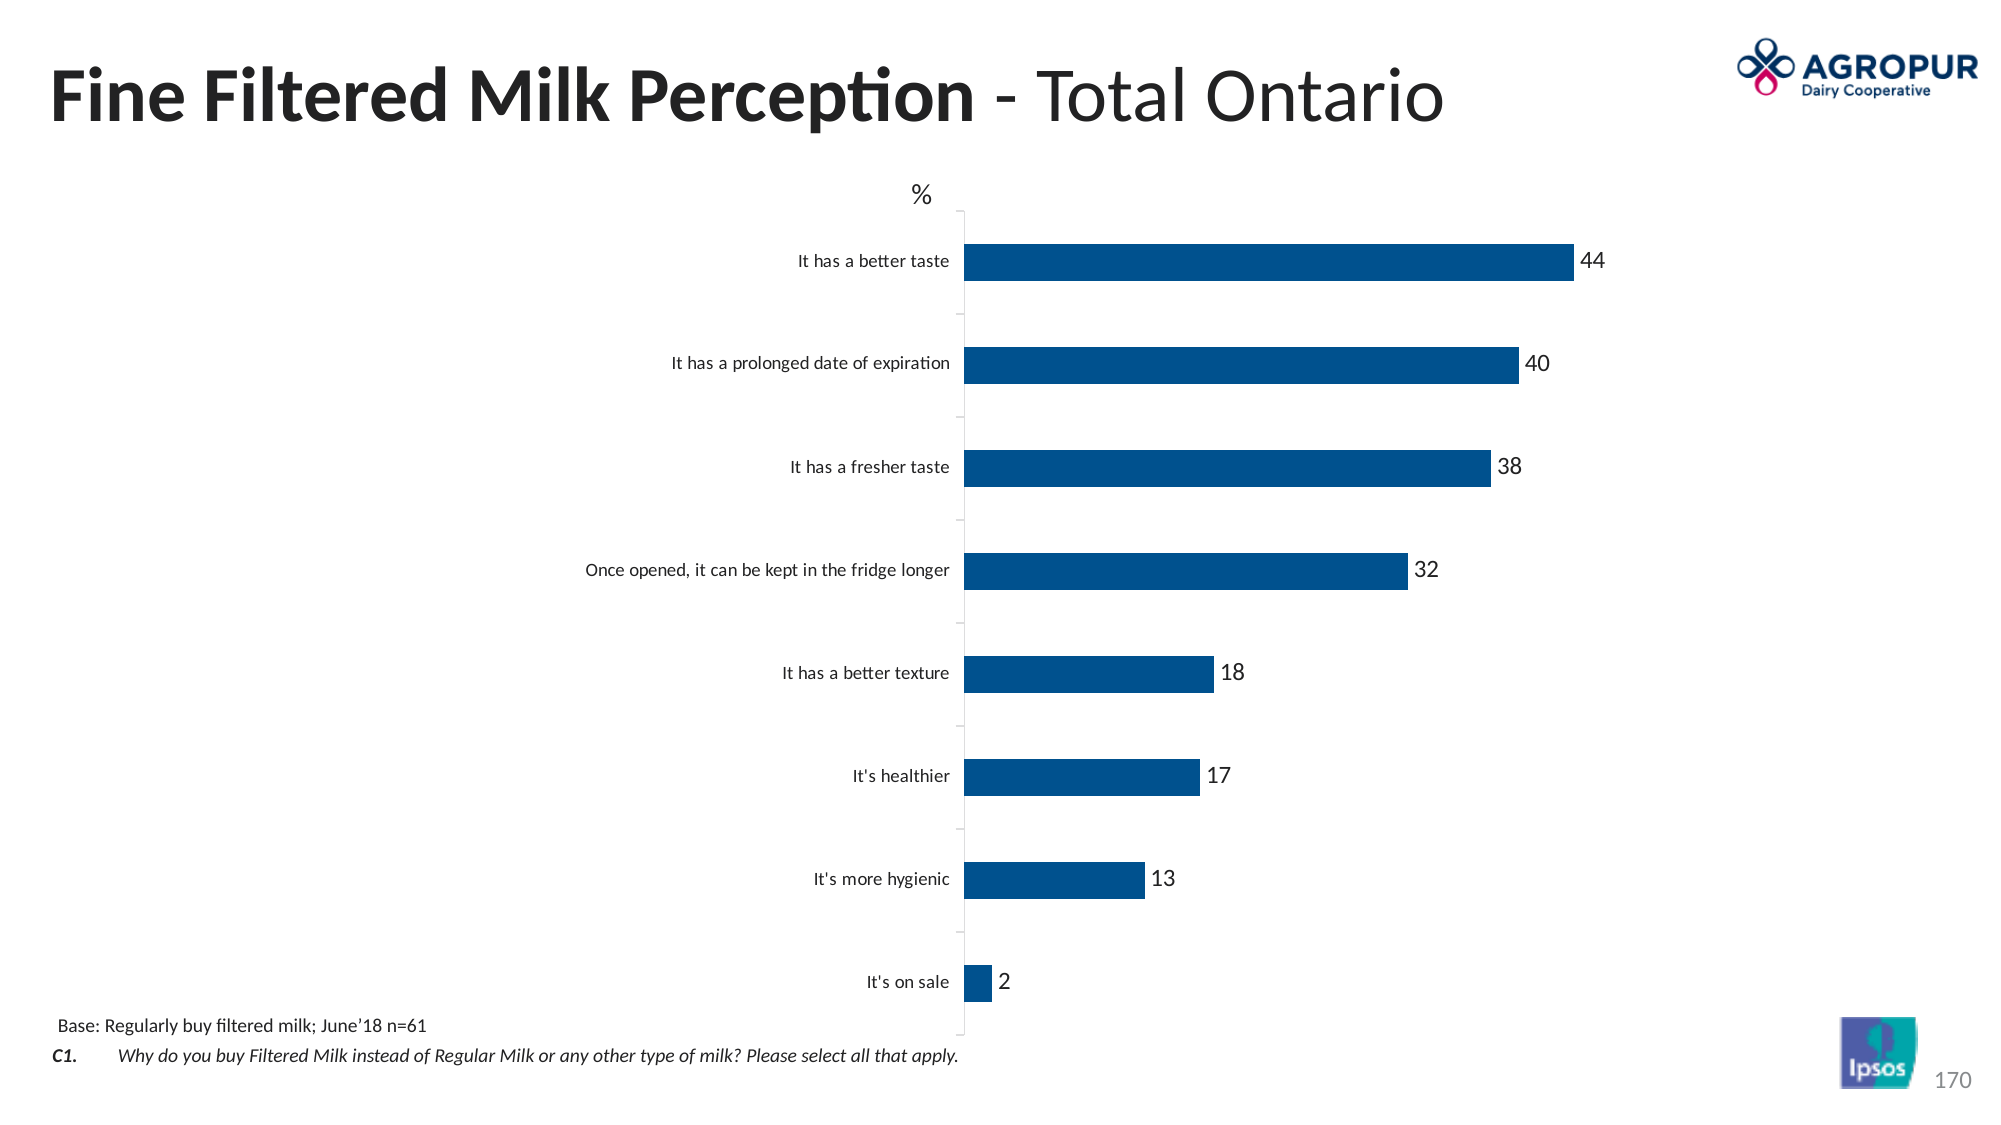

Fine Filtered Milk Perception - Total Ontario

### Chart

| Category | FILTERED MILK  |
|---|---|
| It's on sale | 2.0 |
| It's more hygienic | 13.0 |
| It's healthier | 17.0 |
| It has a better texture | 18.0 |
| Once opened, it can be kept in the fridge longer | 32.0 |
| It has a fresher taste | 38.0 |
| It has a prolonged date of expiration | 40.0 |
| It has a better taste | 44.0 |
%
Base: Regularly buy filtered milk; June’18 n=61
C1.	Why do you buy Filtered Milk instead of Regular Milk or any other type of milk? Please select all that apply.